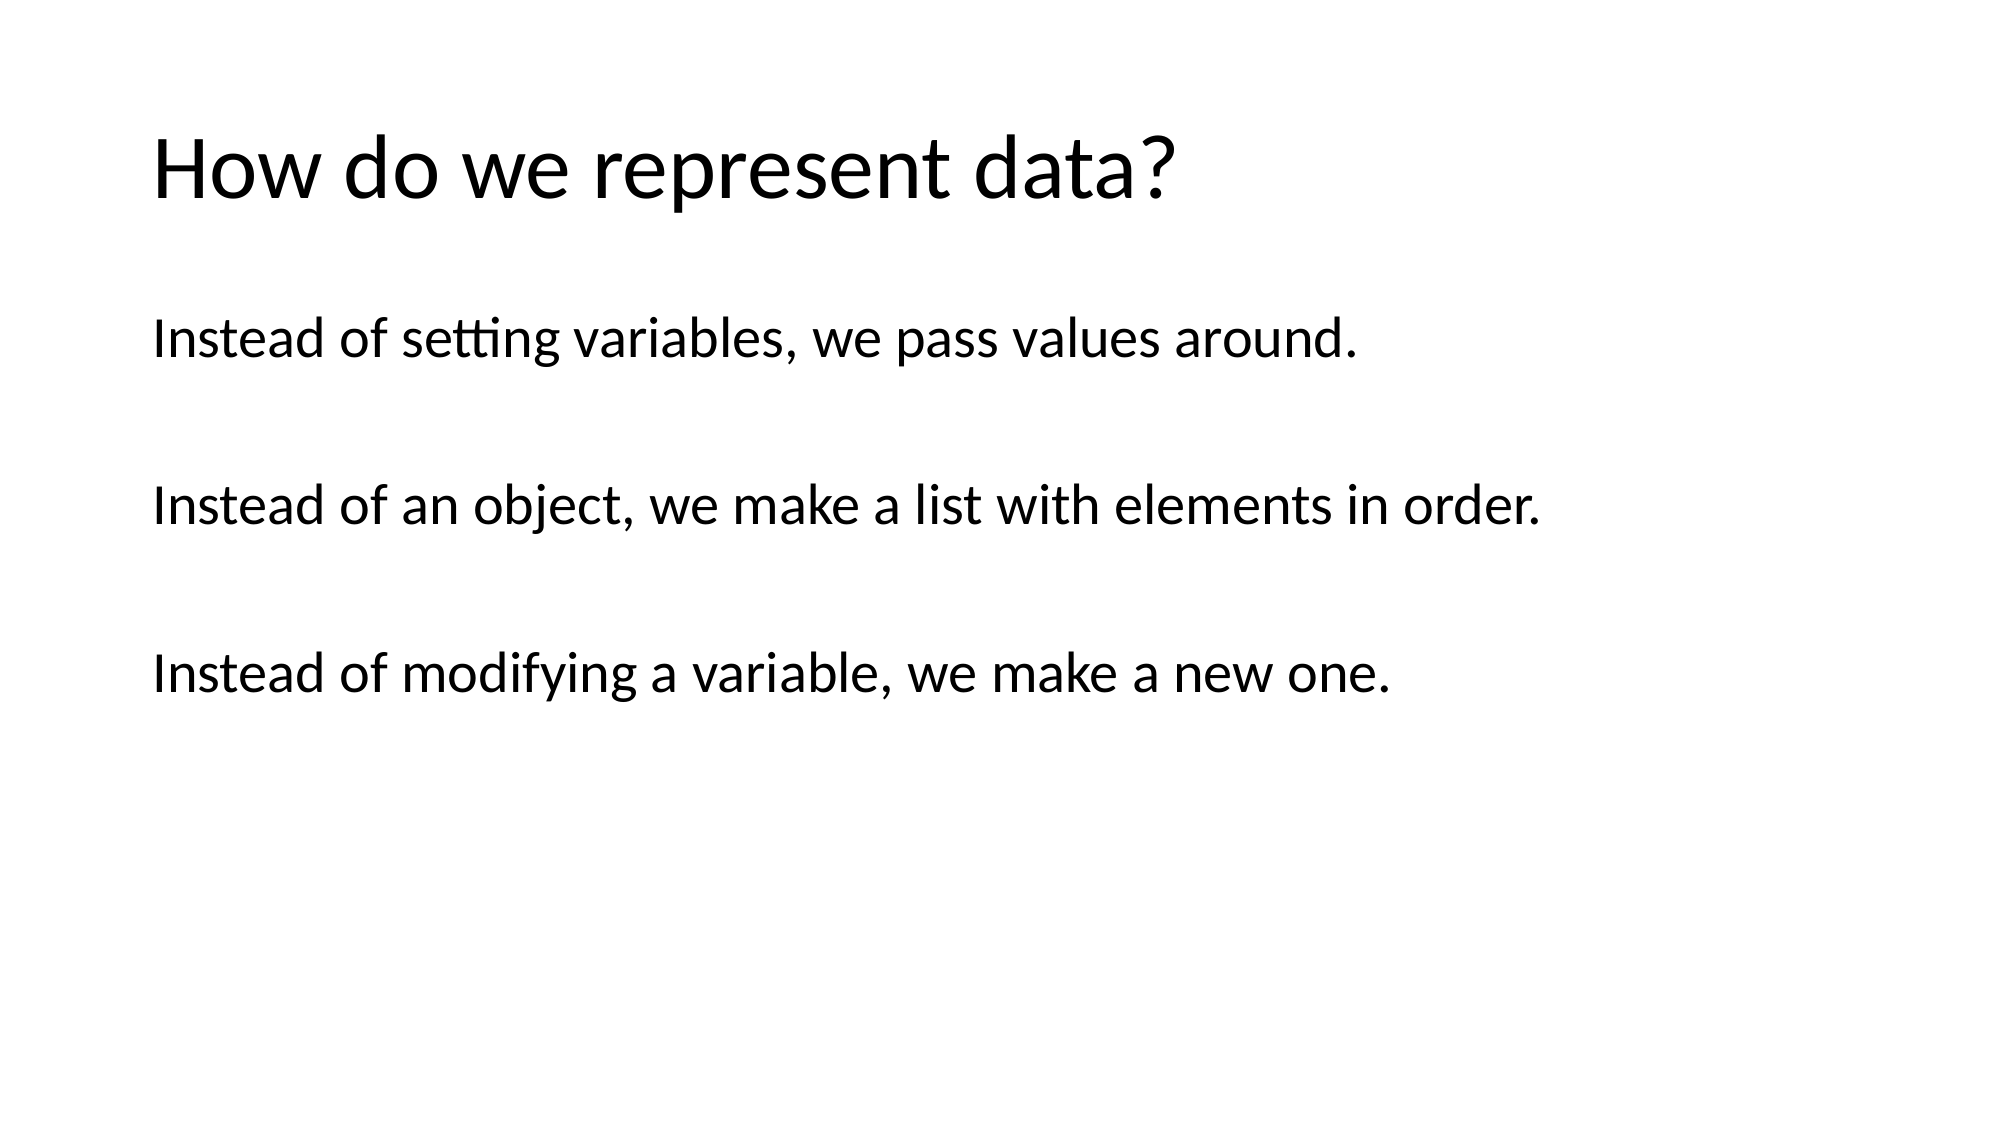

# How do we represent data?
Instead of setting variables, we pass values around.

Instead of an object, we make a list with elements in order.

Instead of modifying a variable, we make a new one.